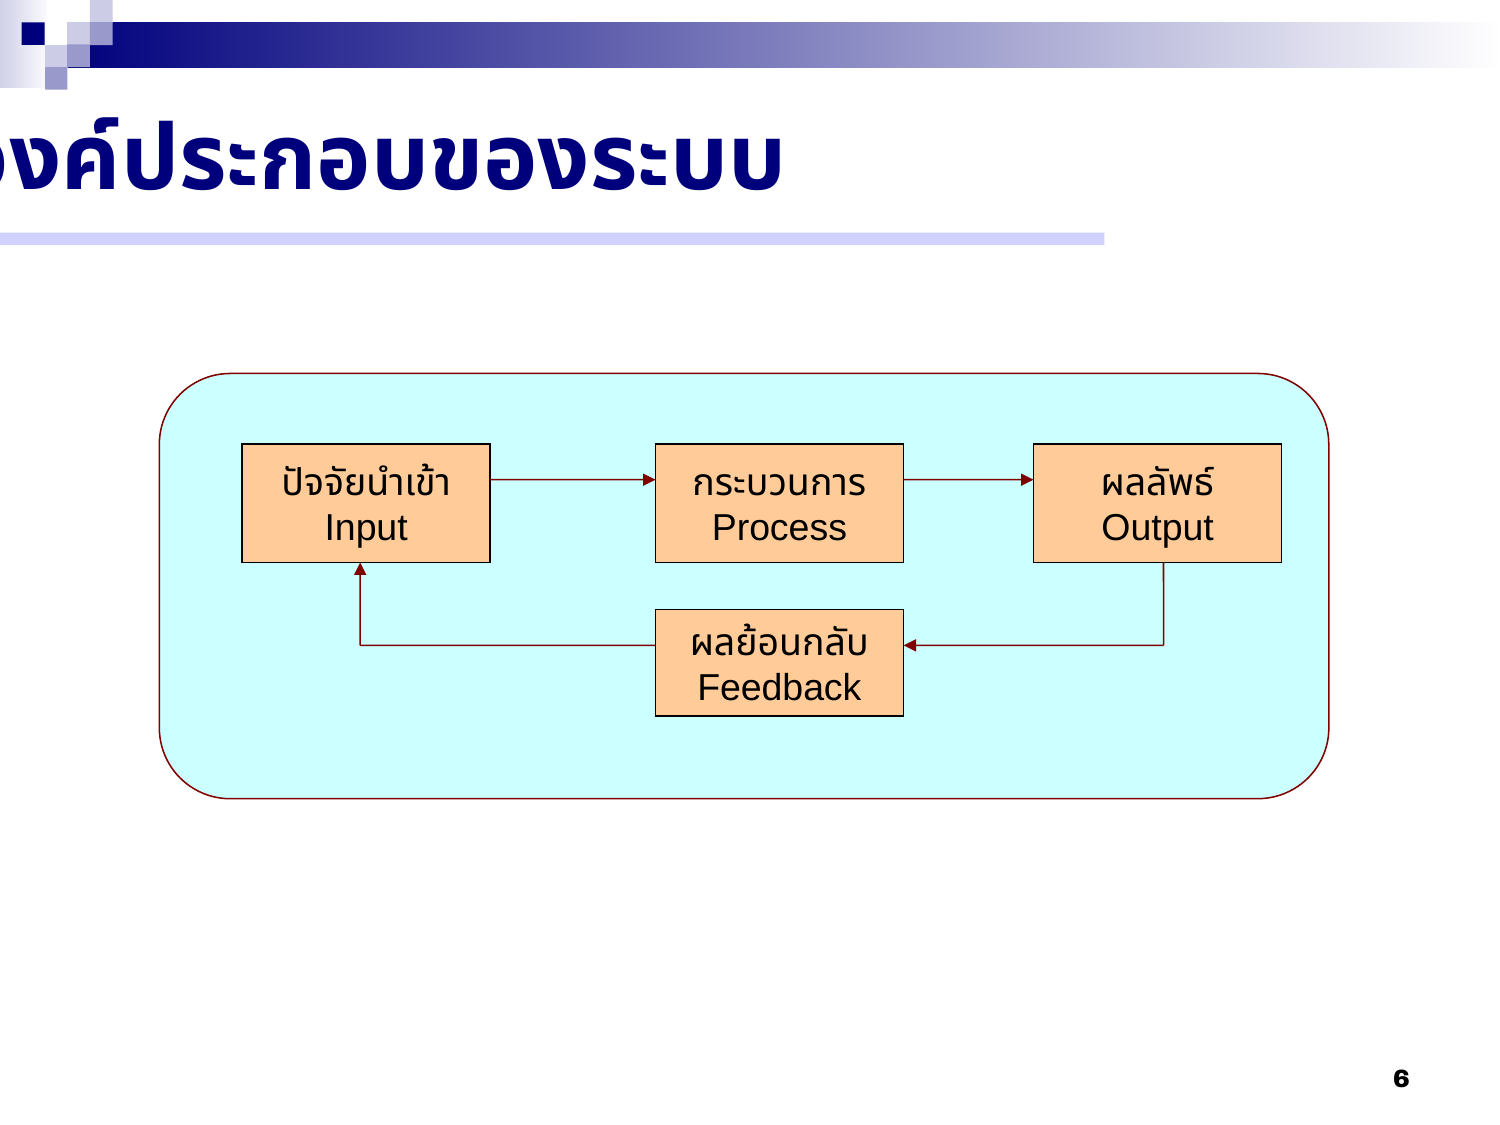

องค์ประกอบของระบบ

ปัจจัยนำเข้า
Input
กระบวนการ
Process
ผลลัพธ์
Output

ผลย้อนกลับ
Feedback

6